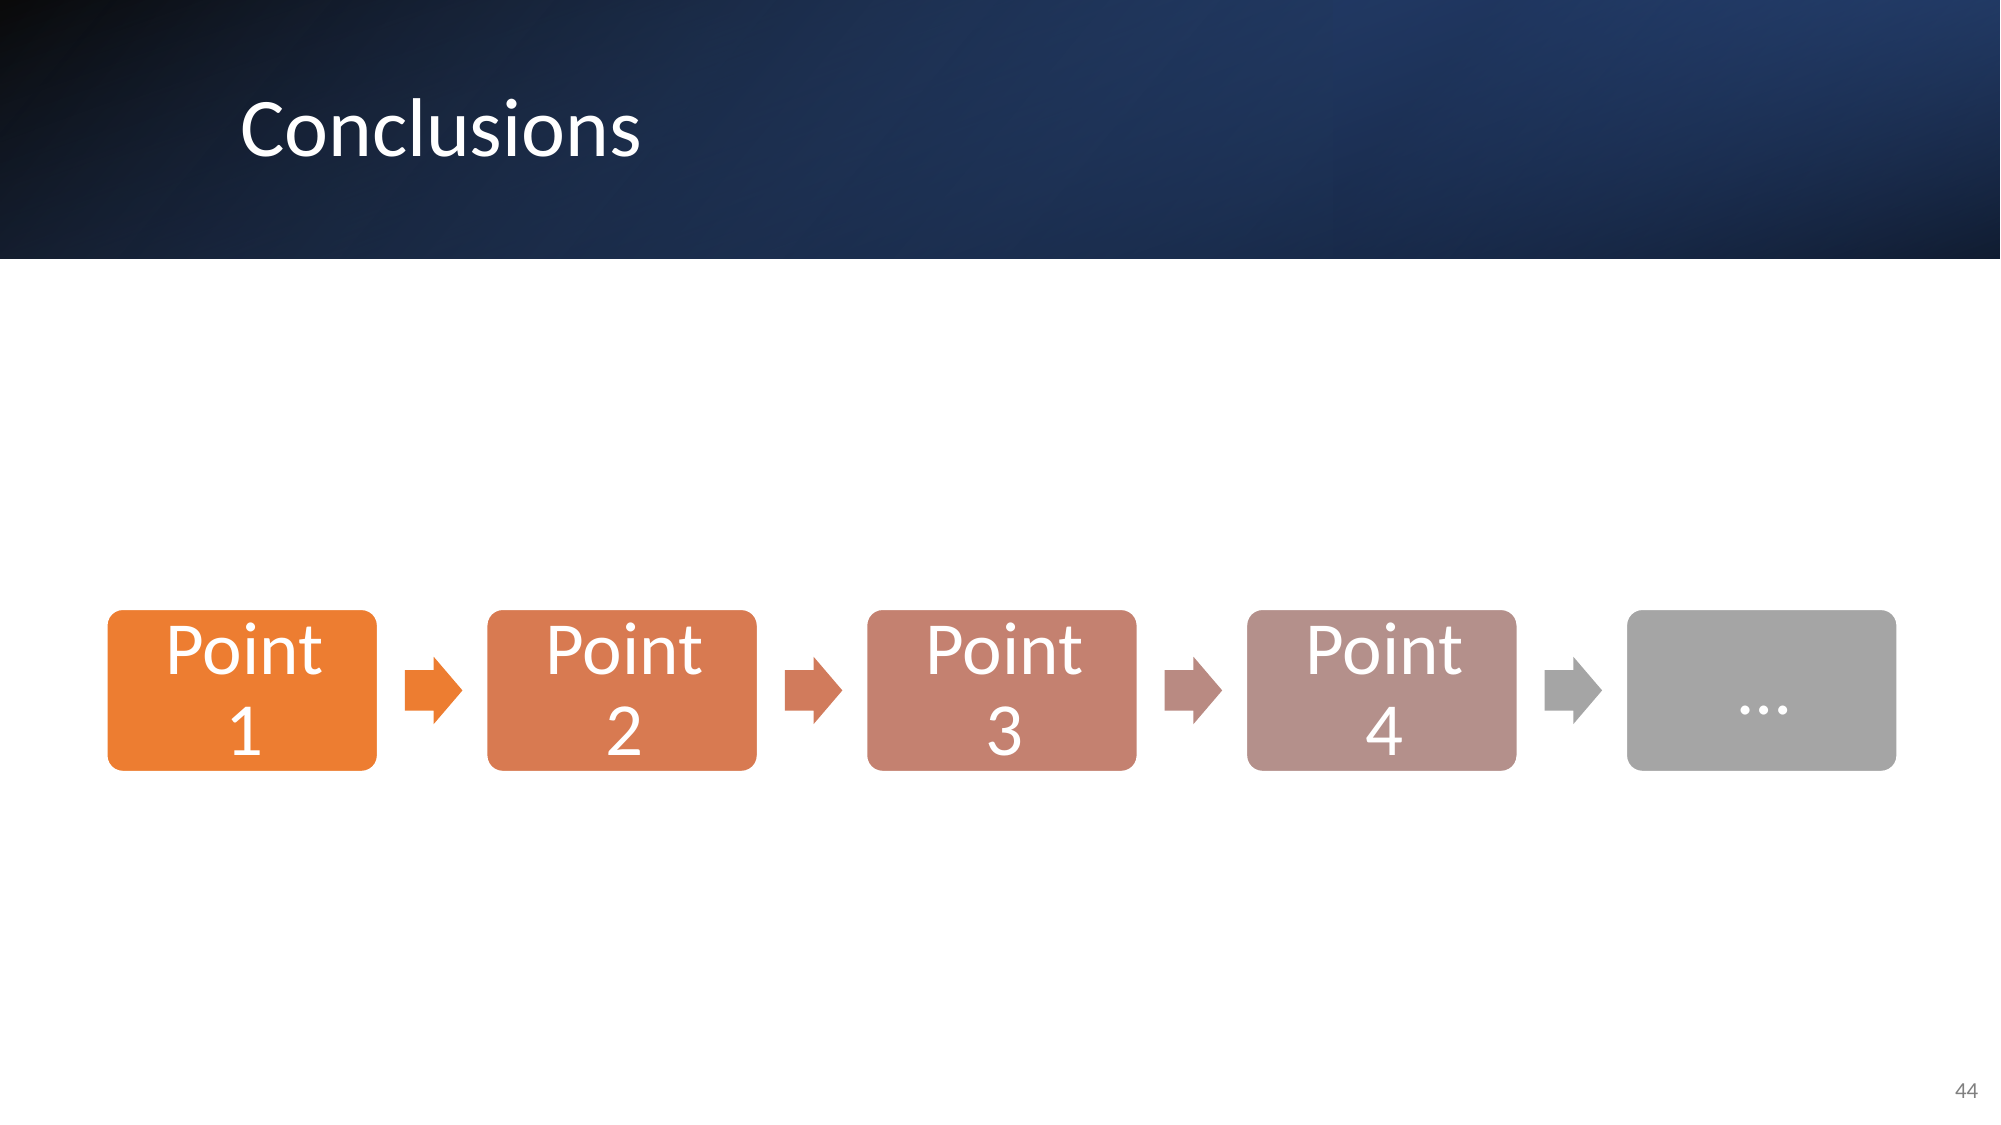

Conclusions
Point 1

Point 2

Point 3

Point 4

…
44